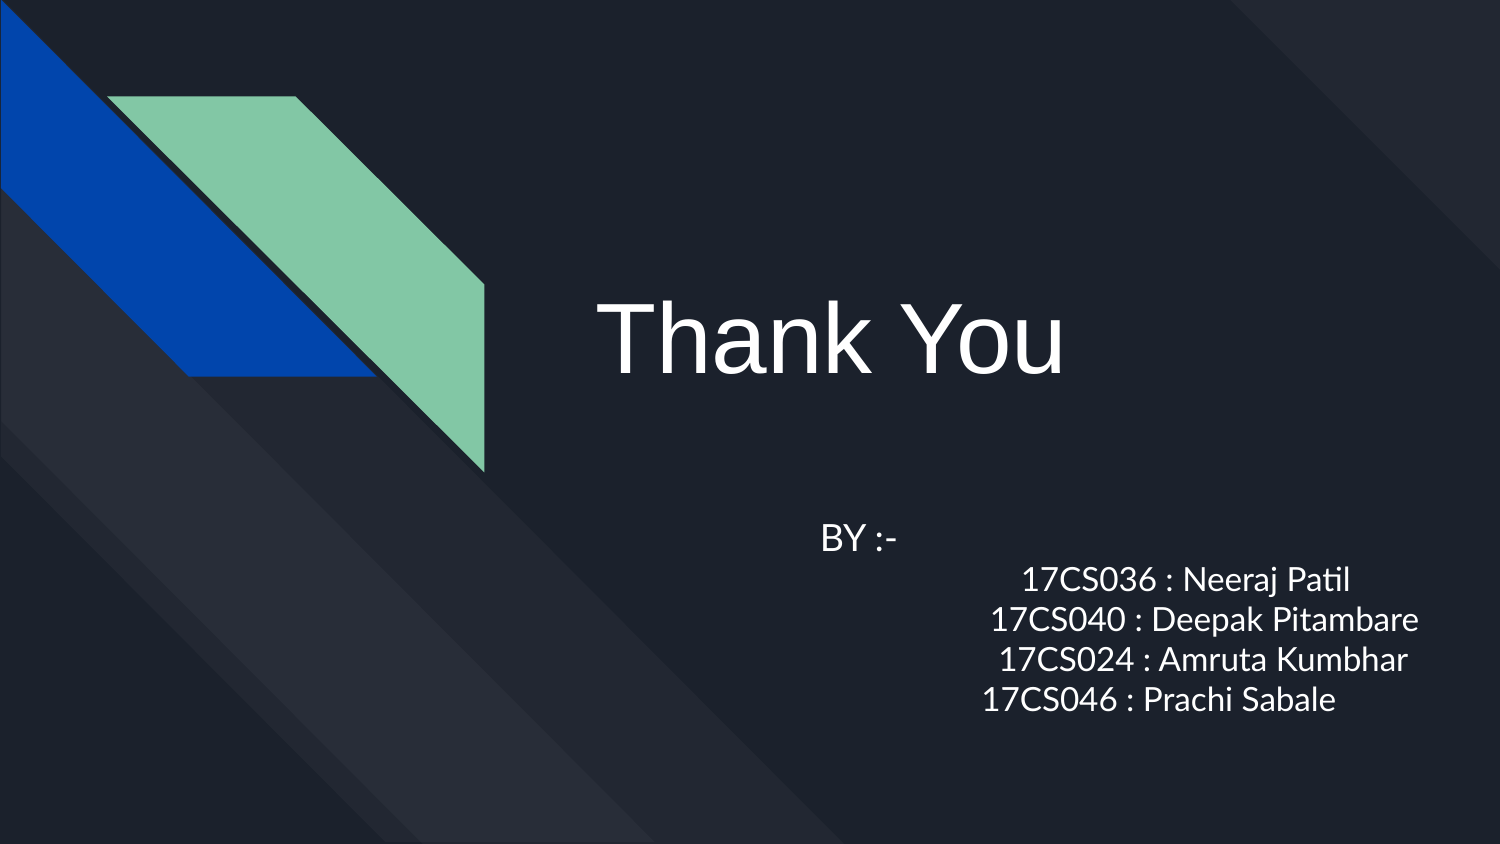

# Thank You
BY :-
		17CS036 : Neeraj Patil
                    17CS040 : Deepak Pitambare
                     17CS024 : Amruta Kumbhar
	             17CS046 : Prachi Sabale